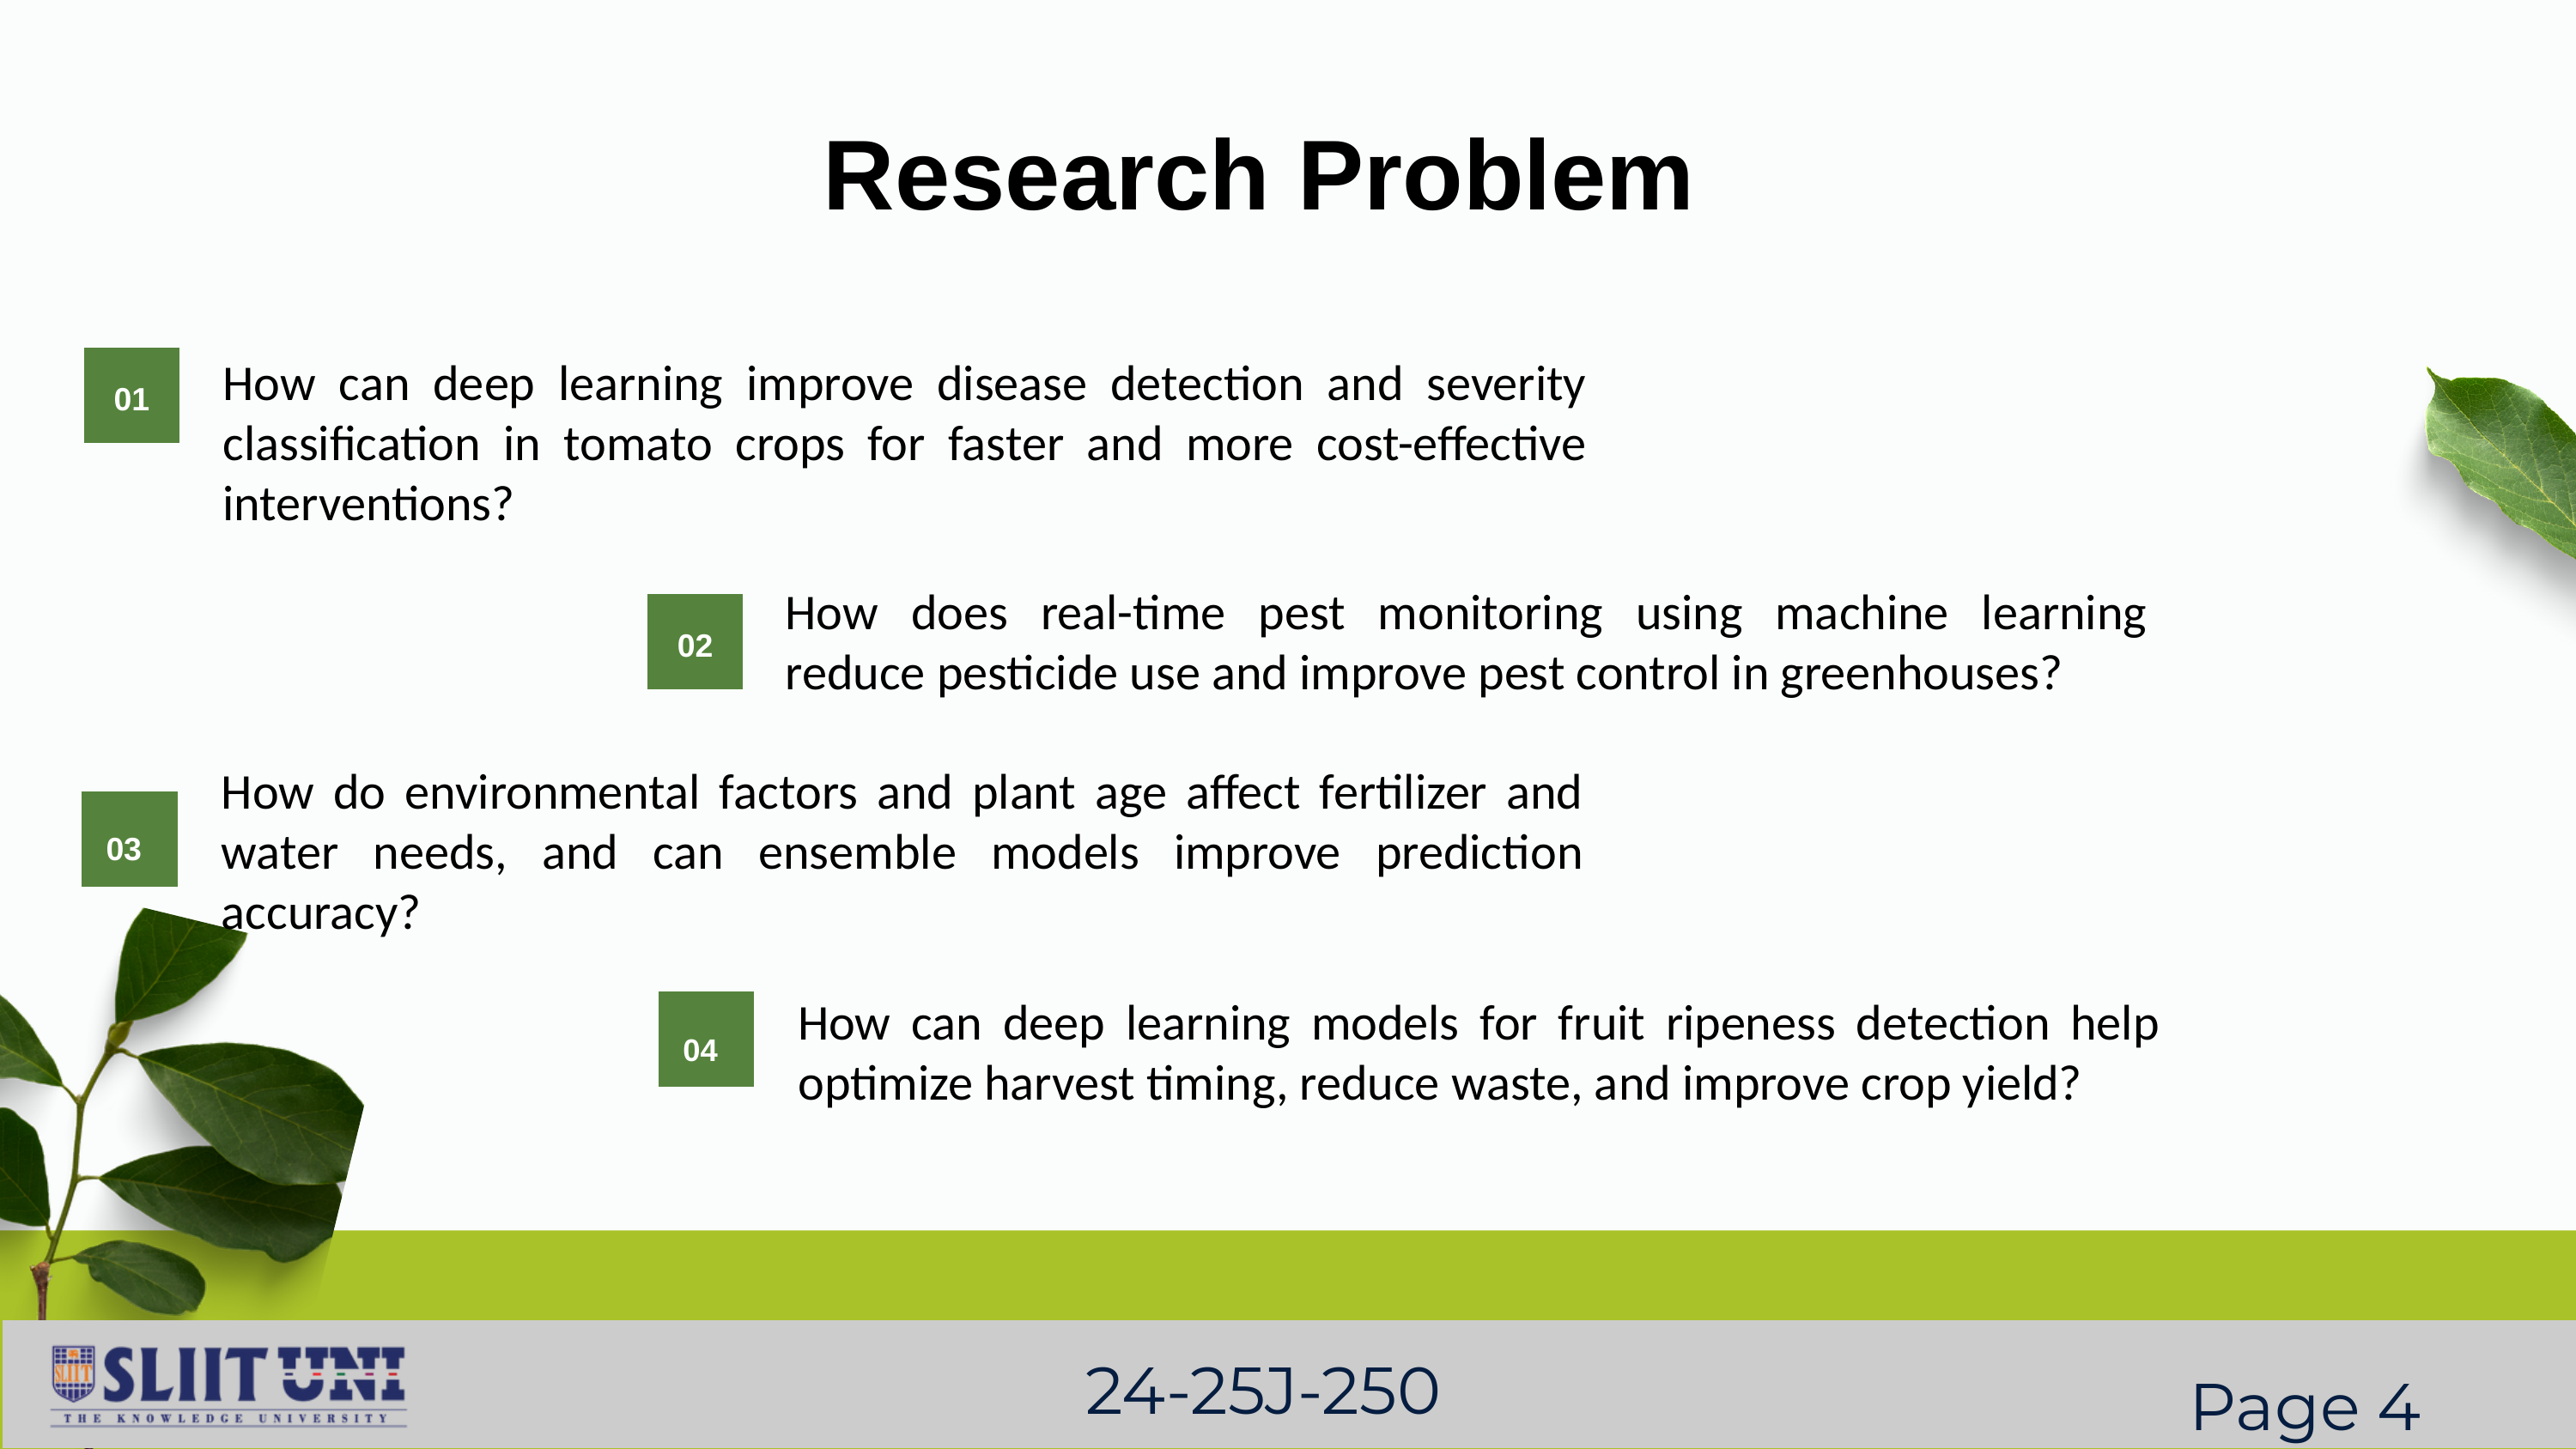

Research Problem

How can deep learning improve disease detection and severity classification in tomato crops for faster and more cost-effective interventions?

01

How does real-time pest monitoring using machine learning reduce pesticide use and improve pest control in greenhouses?

02
How do environmental factors and plant age affect fertilizer and water needs, and can ensemble models improve prediction accuracy?

03

How can deep learning models for fruit ripeness detection help optimize harvest timing, reduce waste, and improve crop yield?

04

Page 3

24-25J-250

Page 4